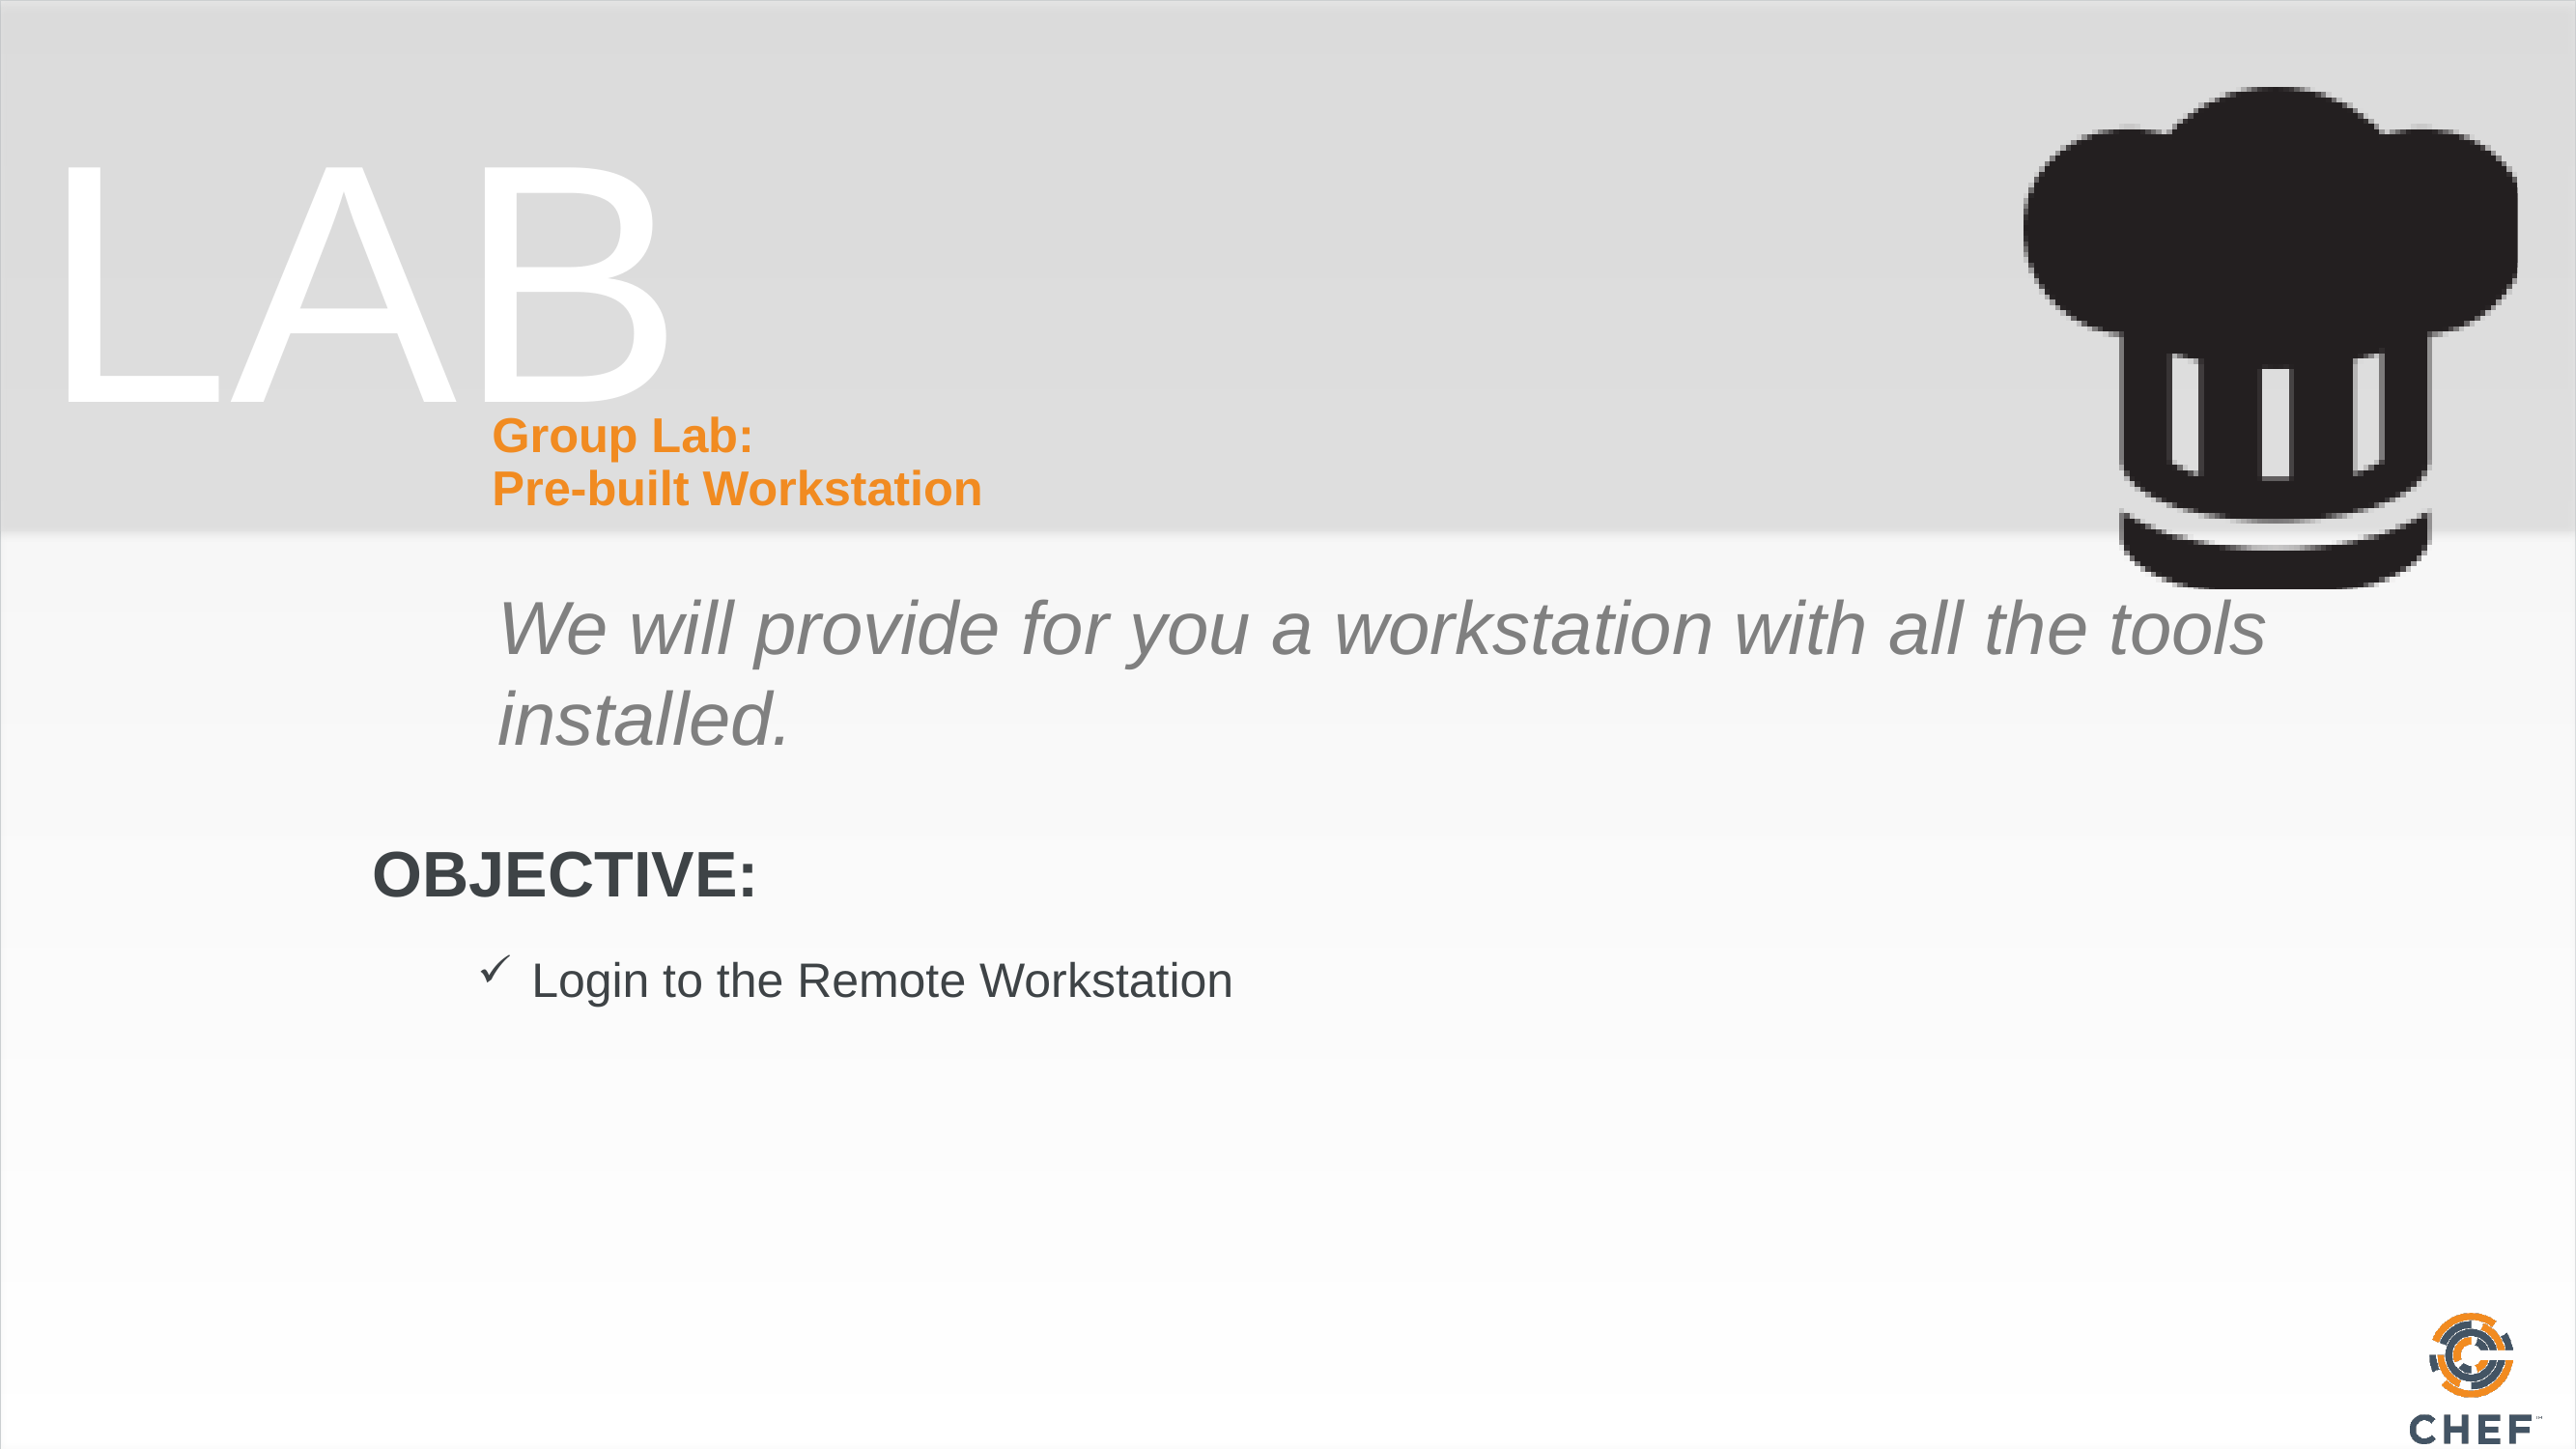

# Group Lab: Pre-built Workstation
We will provide for you a workstation with all the tools installed.
Login to the Remote Workstation